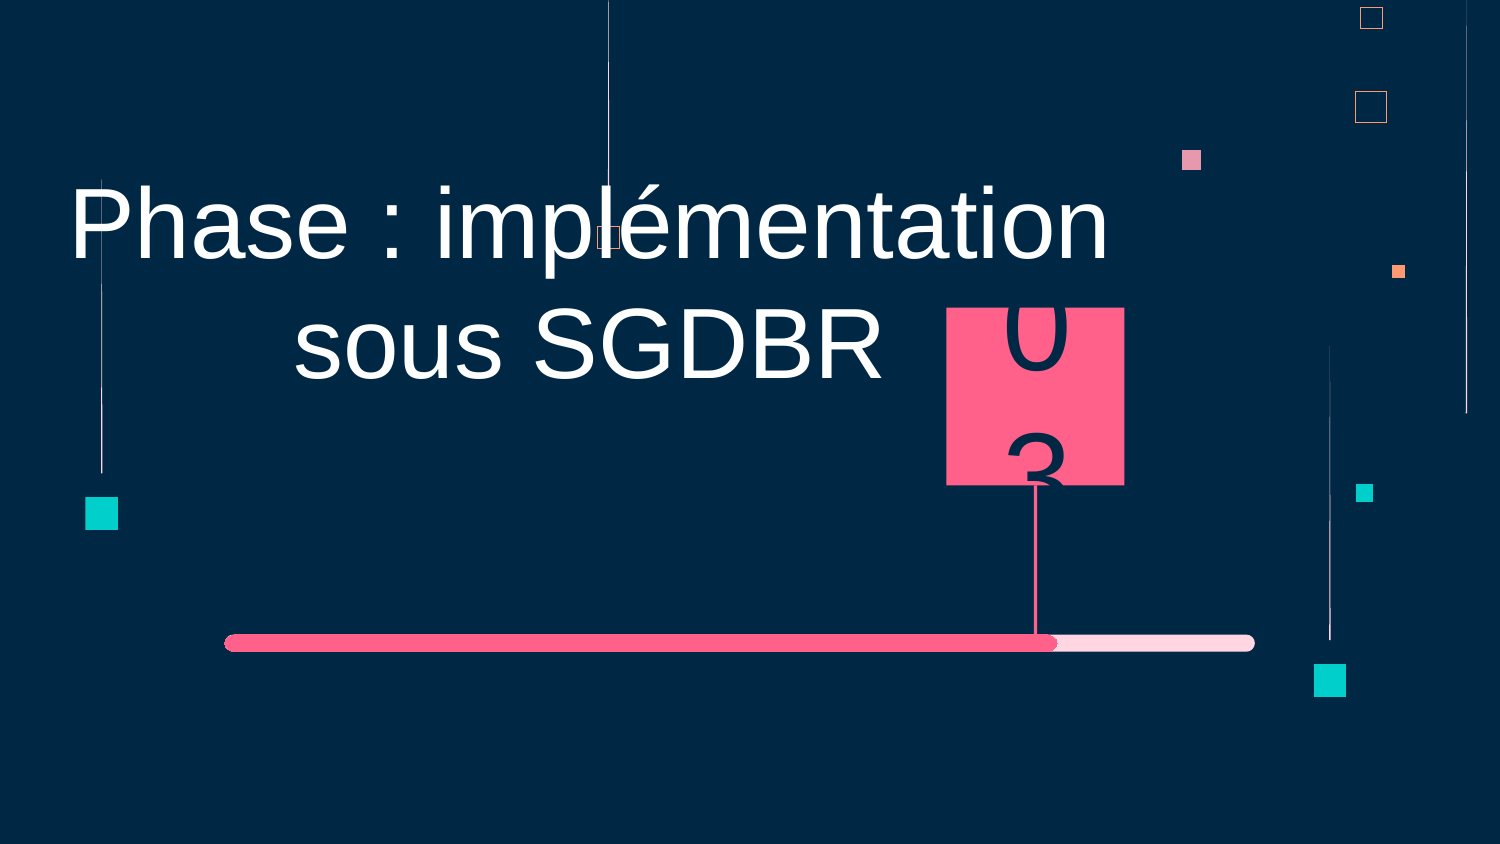

03
# Phase : implémentation sous SGDBR